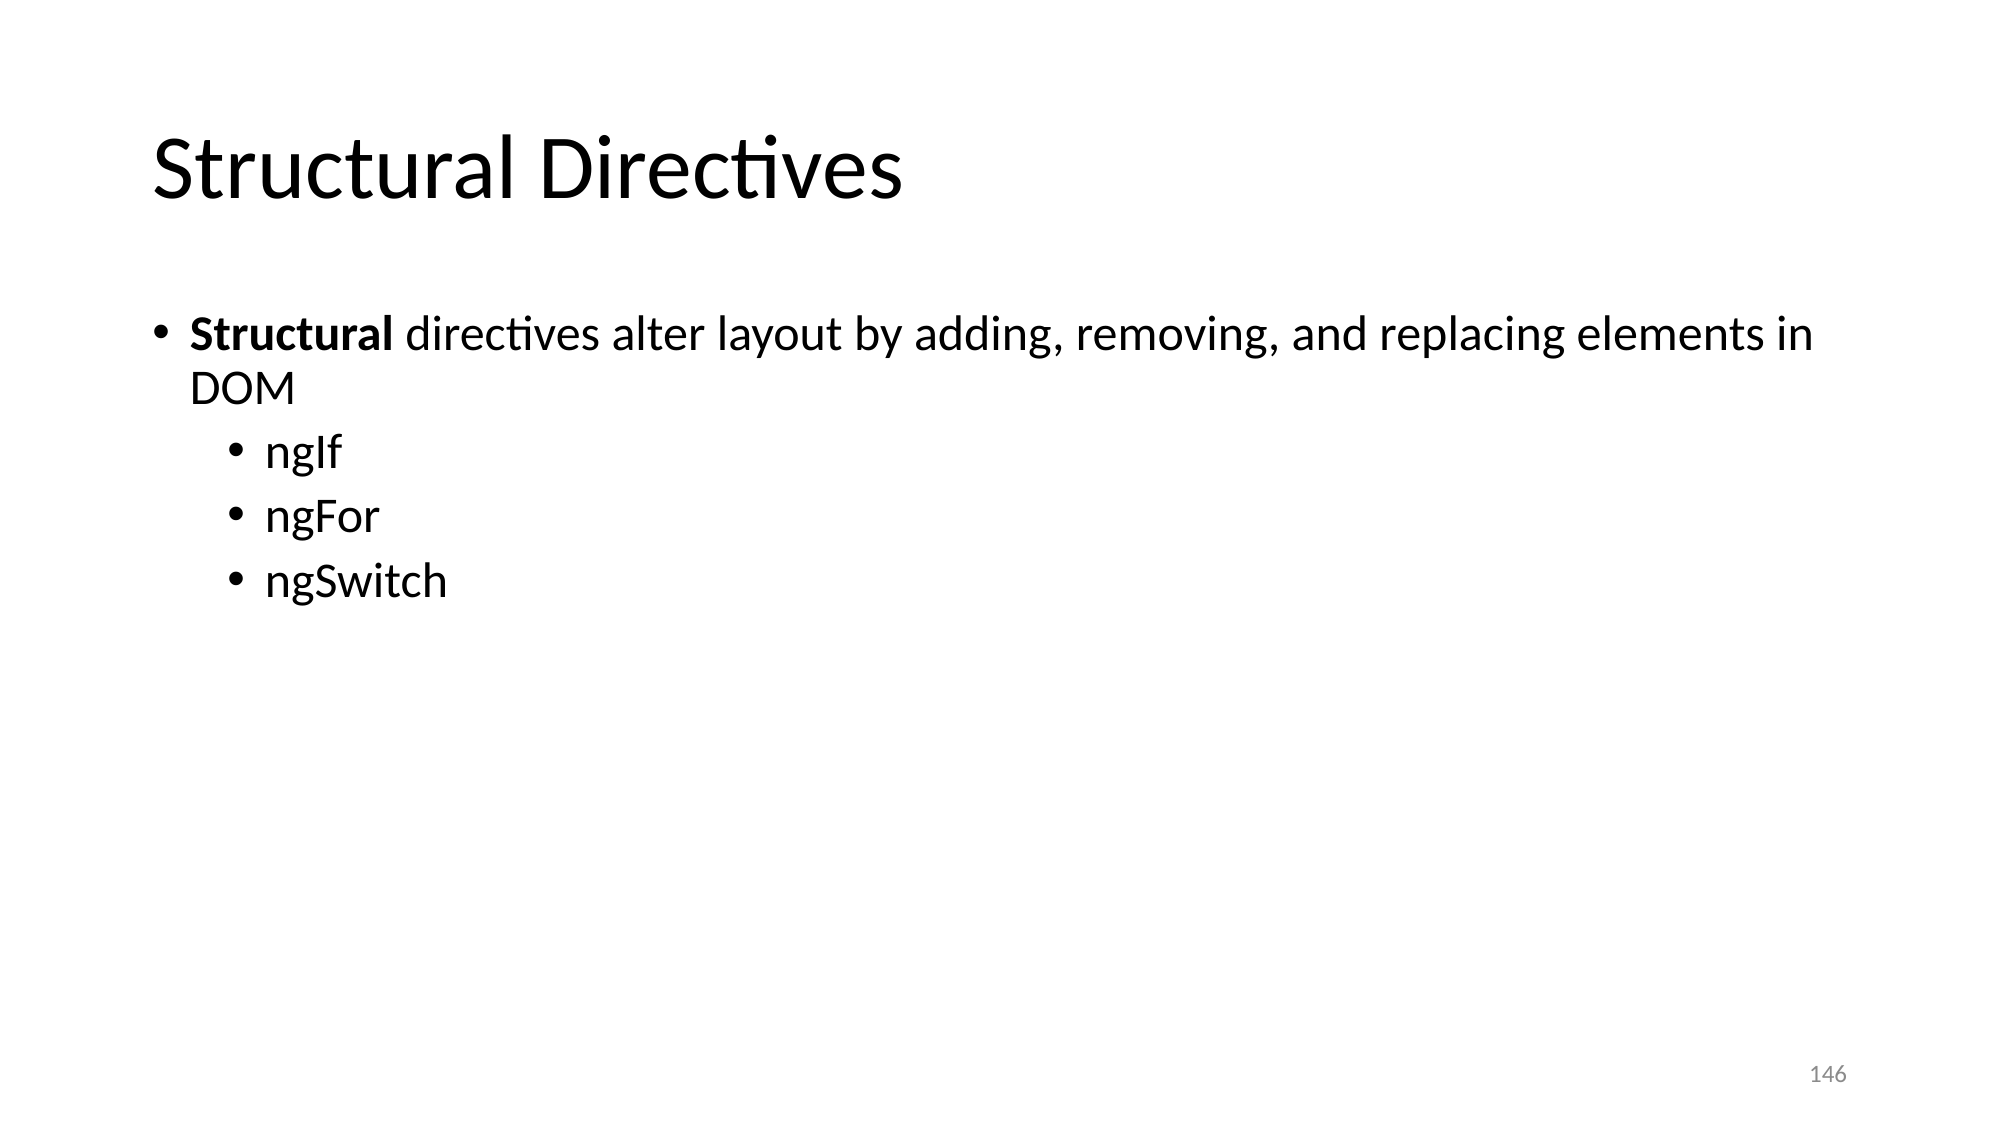

# Structural Directives
Structural directives alter layout by adding, removing, and replacing elements in DOM
ngIf
ngFor
ngSwitch
146